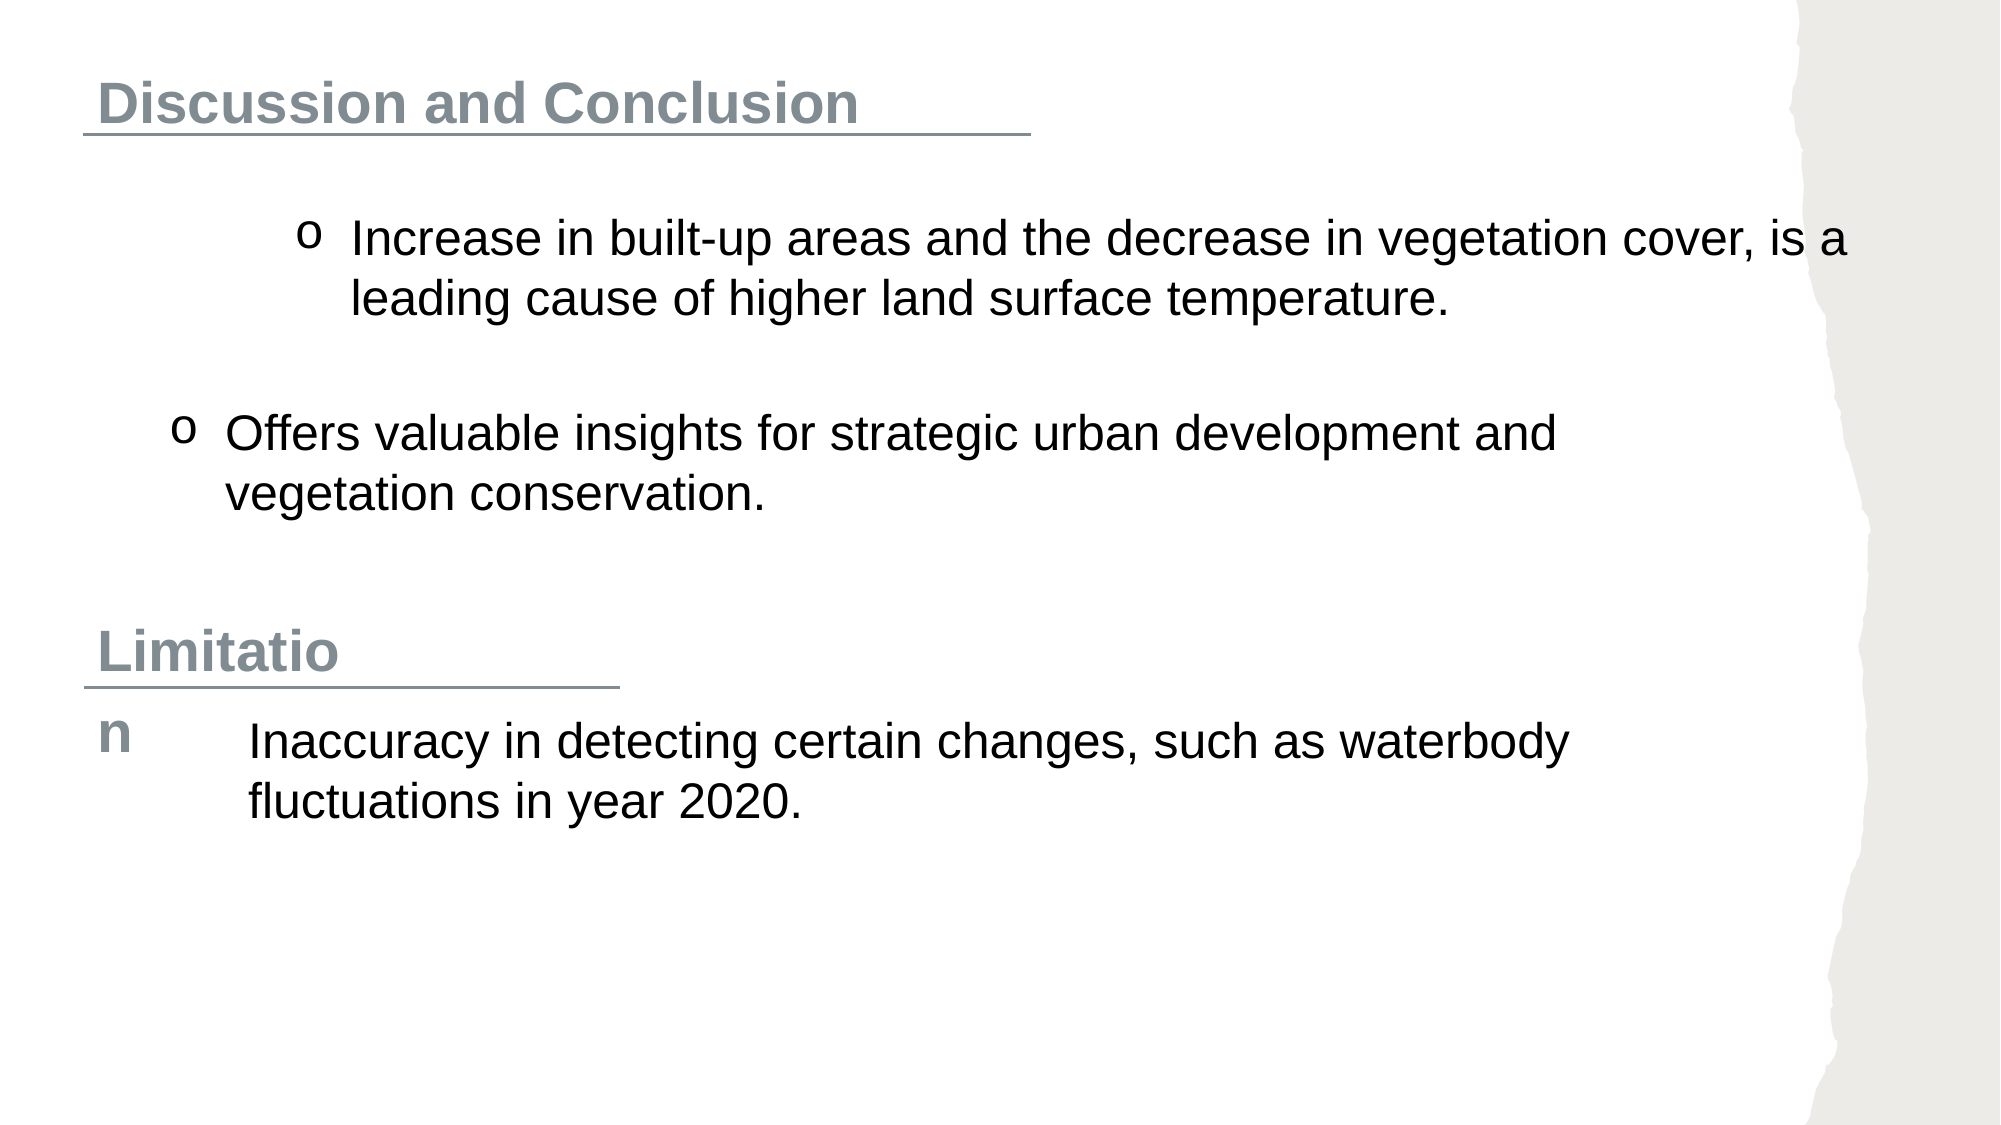

Discussion and Conclusion
Increase in built-up areas and the decrease in vegetation cover, is a leading cause of higher land surface temperature.
Offers valuable insights for strategic urban development and vegetation conservation.
Limitation
Inaccuracy in detecting certain changes, such as waterbody fluctuations in year 2020.